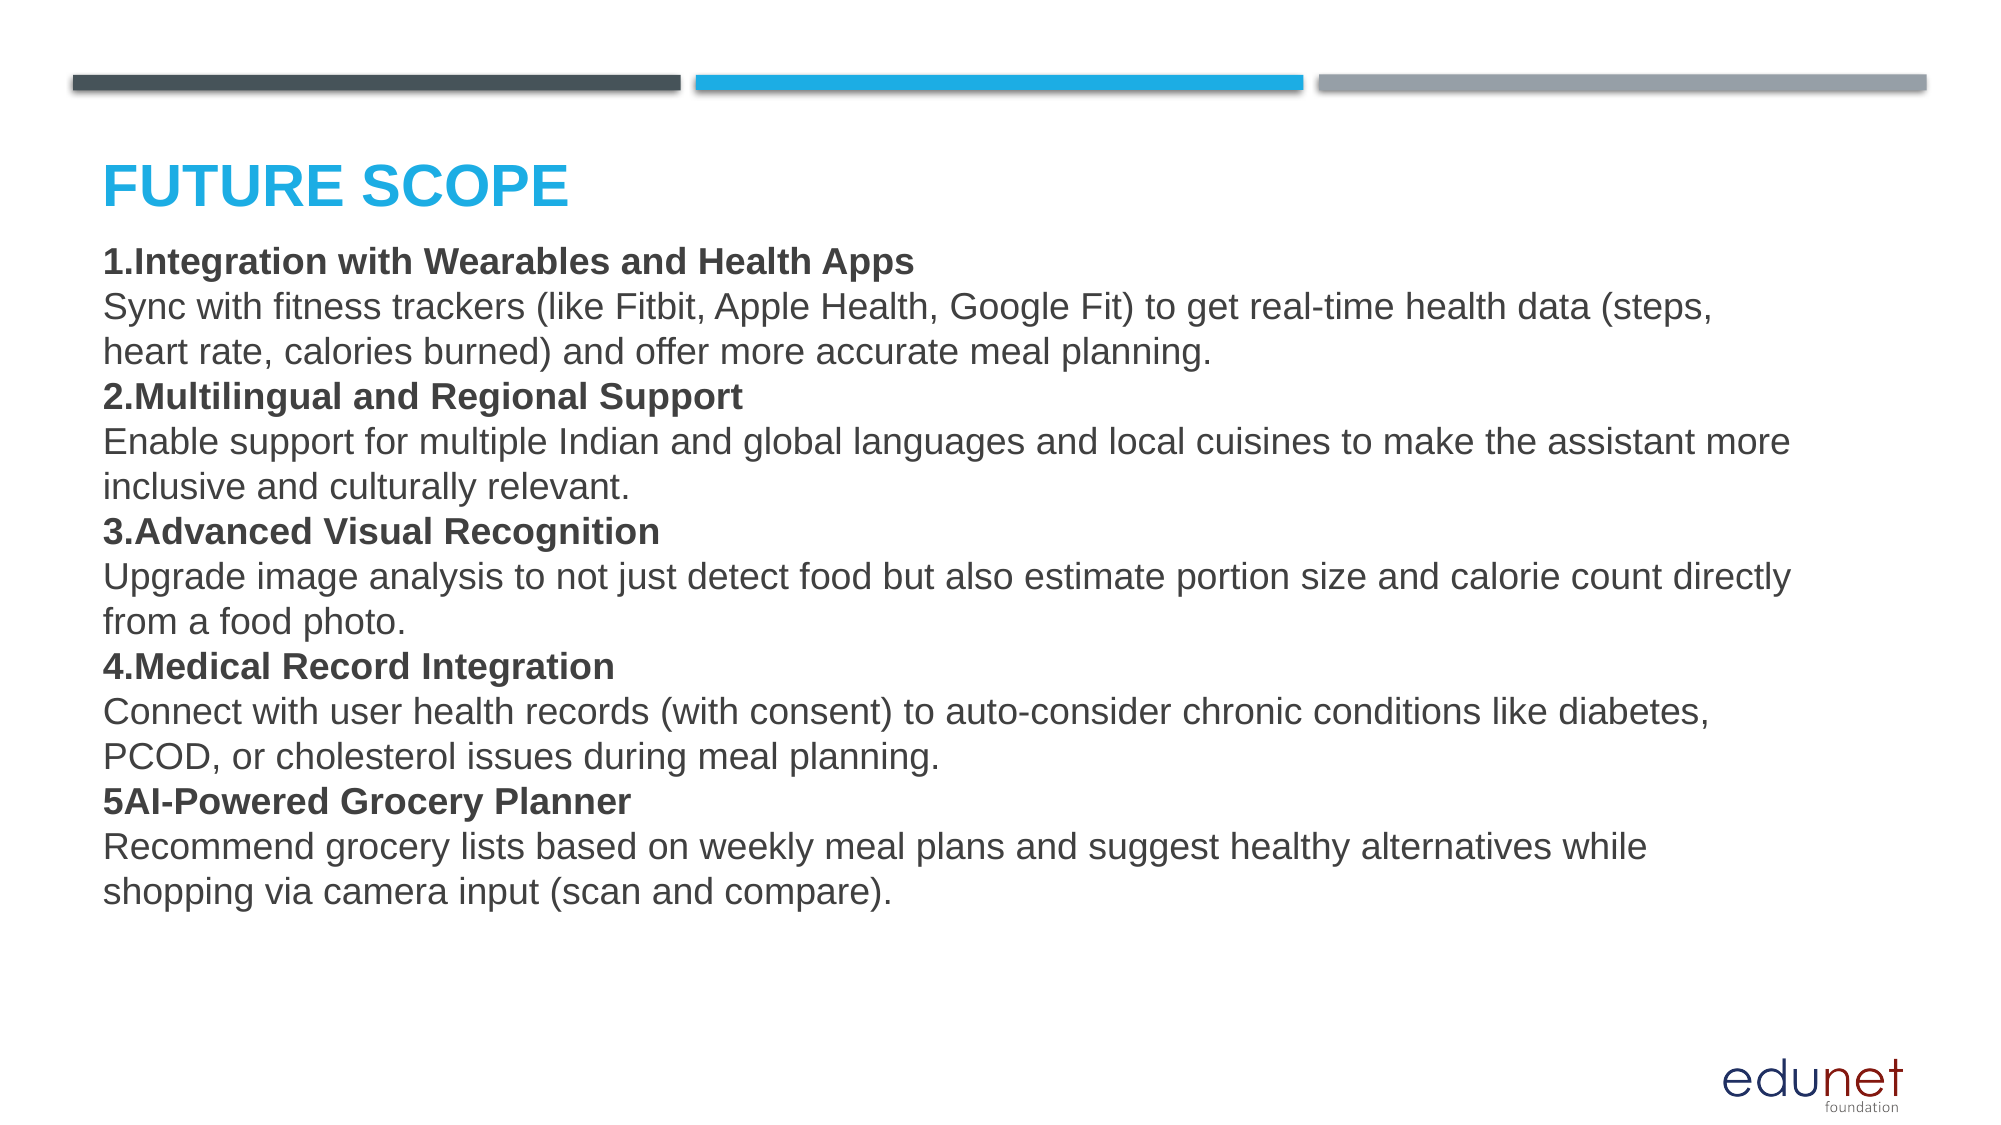

Future scope
1.Integration with Wearables and Health Apps
Sync with fitness trackers (like Fitbit, Apple Health, Google Fit) to get real-time health data (steps, heart rate, calories burned) and offer more accurate meal planning.
2.Multilingual and Regional Support
Enable support for multiple Indian and global languages and local cuisines to make the assistant more inclusive and culturally relevant.
3.Advanced Visual Recognition
Upgrade image analysis to not just detect food but also estimate portion size and calorie count directly from a food photo.
4.Medical Record Integration
Connect with user health records (with consent) to auto-consider chronic conditions like diabetes, PCOD, or cholesterol issues during meal planning.
5AI-Powered Grocery Planner
Recommend grocery lists based on weekly meal plans and suggest healthy alternatives while shopping via camera input (scan and compare).